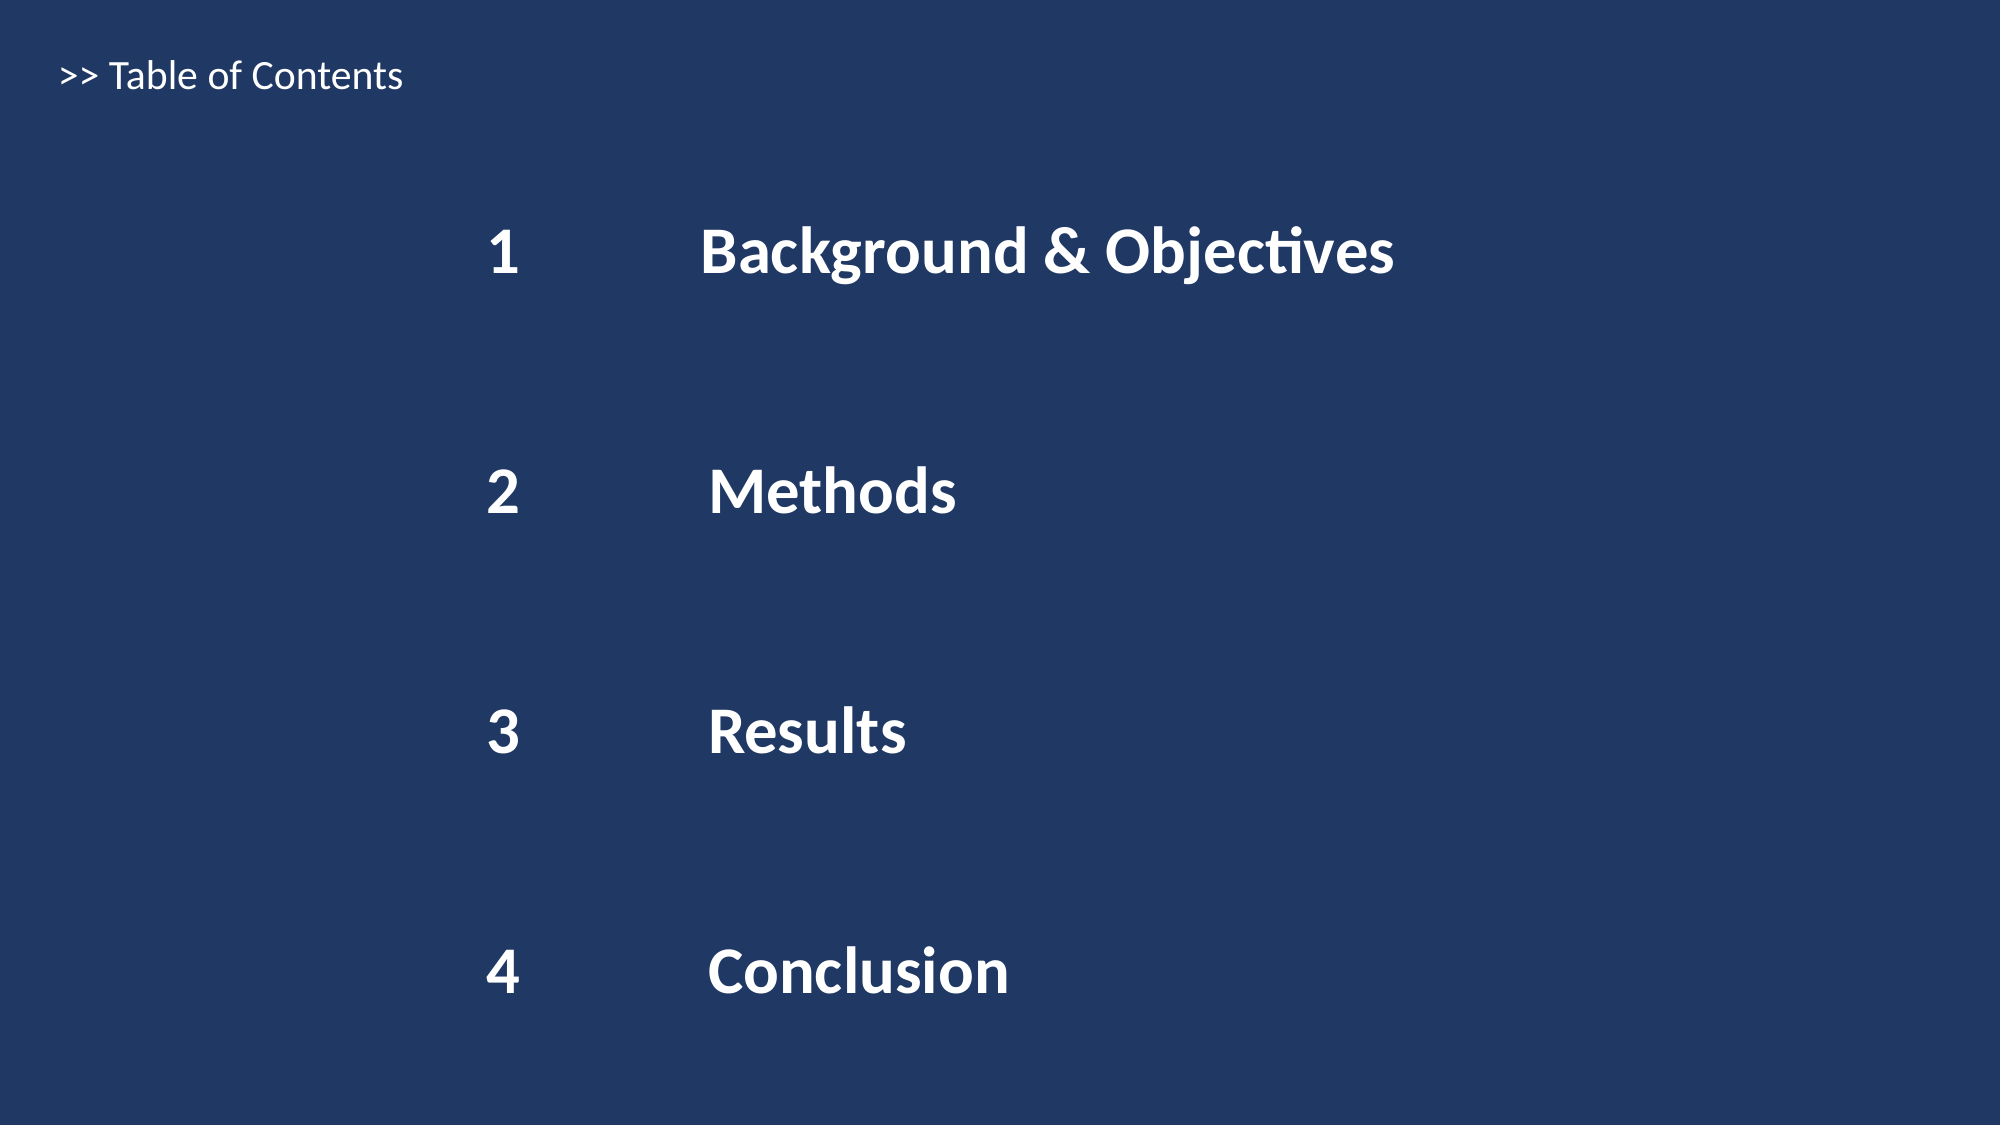

>> Table of Contents
1            Background & Objectives

           Methods

           Results

           Conclusion